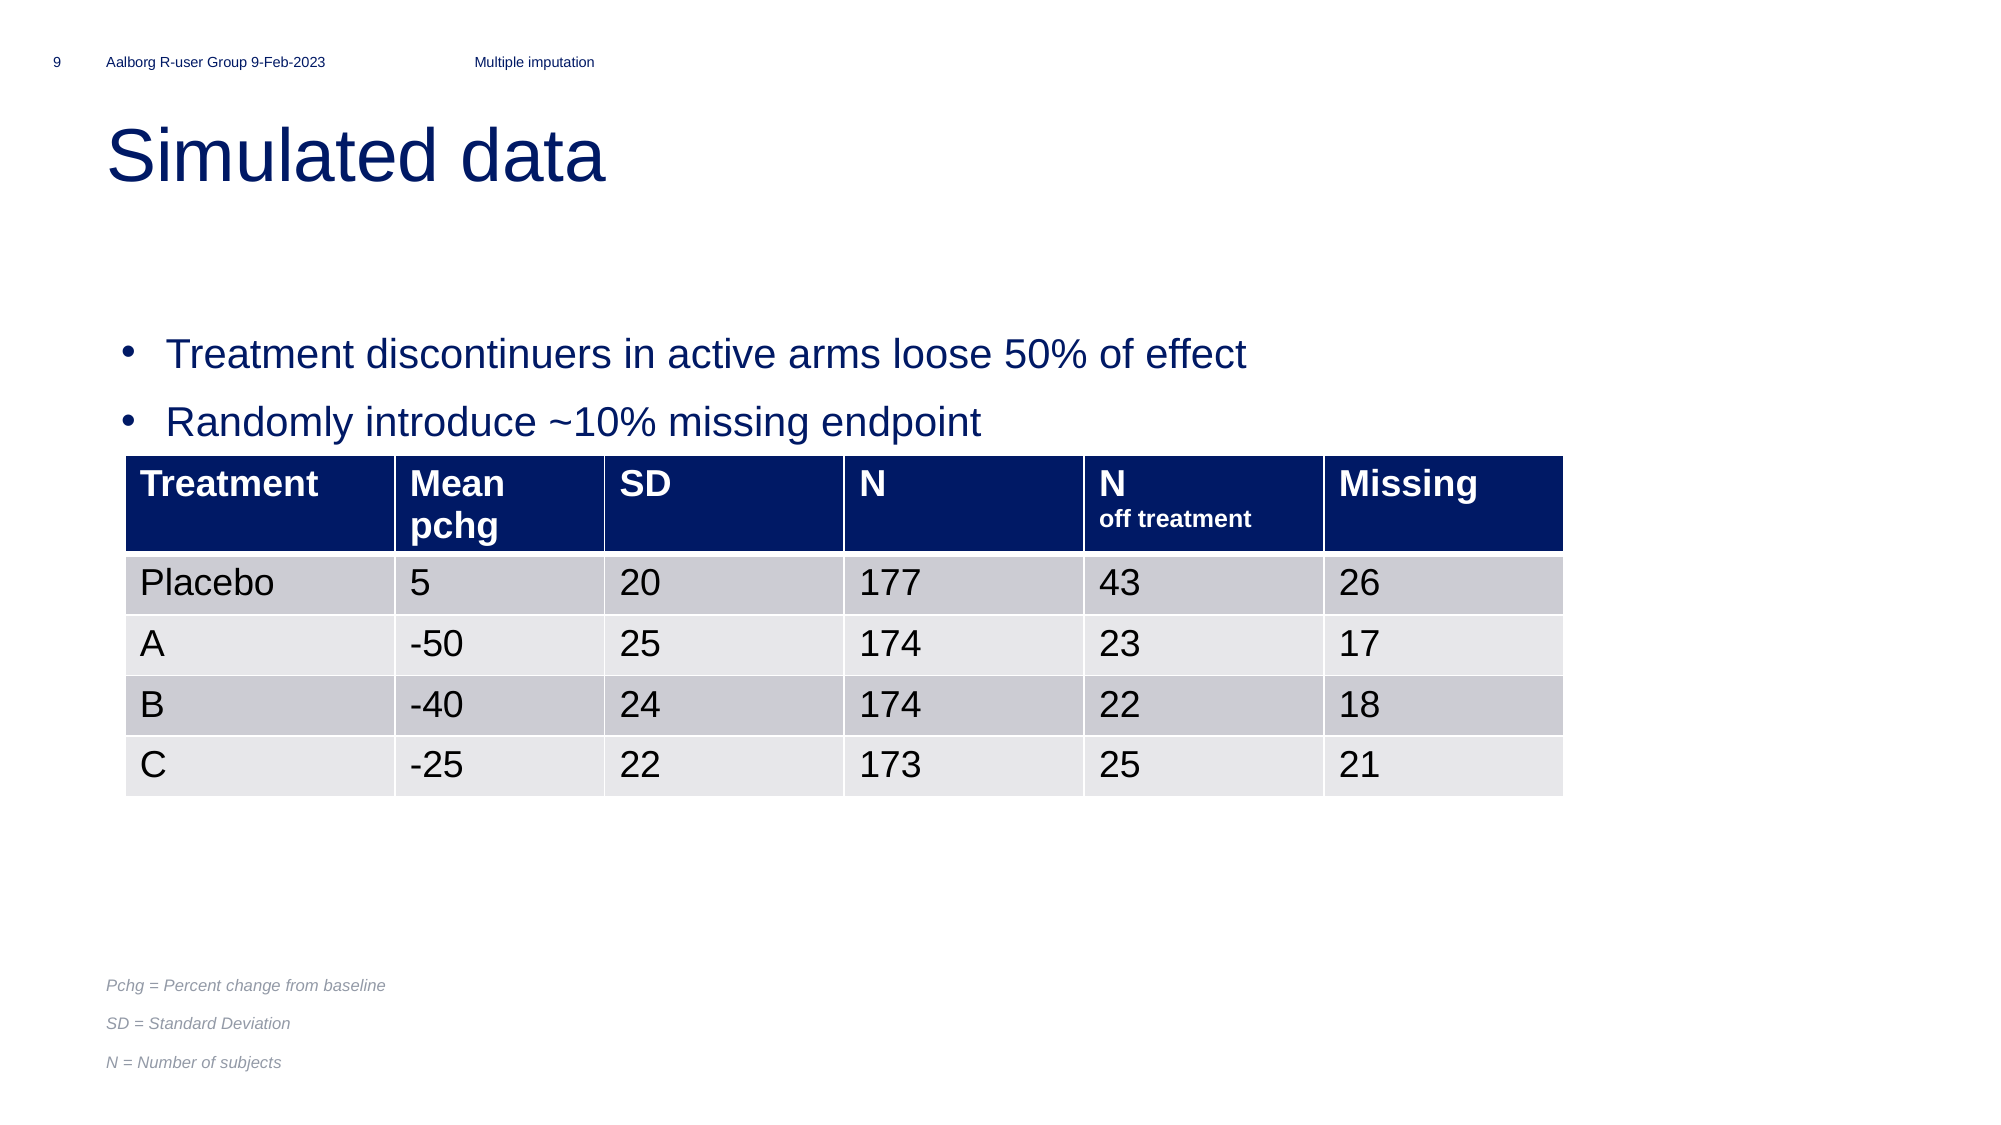

Multiple imputation
9
Aalborg R-user Group 9-Feb-2023
# Simulated data
Treatment discontinuers in active arms loose 50% of effect
Randomly introduce ~10% missing endpoint

| Treatment | Mean pchg | SD | N | N off treatment | Missing |
| --- | --- | --- | --- | --- | --- |
| Placebo | 5 | 20 | 177 | 43 | 26 |
| A | -50 | 25 | 174 | 23 | 17 |
| B | -40 | 24 | 174 | 22 | 18 |
| C | -25 | 22 | 173 | 25 | 21 |

Pchg = Percent change from baseline
SD = Standard Deviation
N = Number of subjects